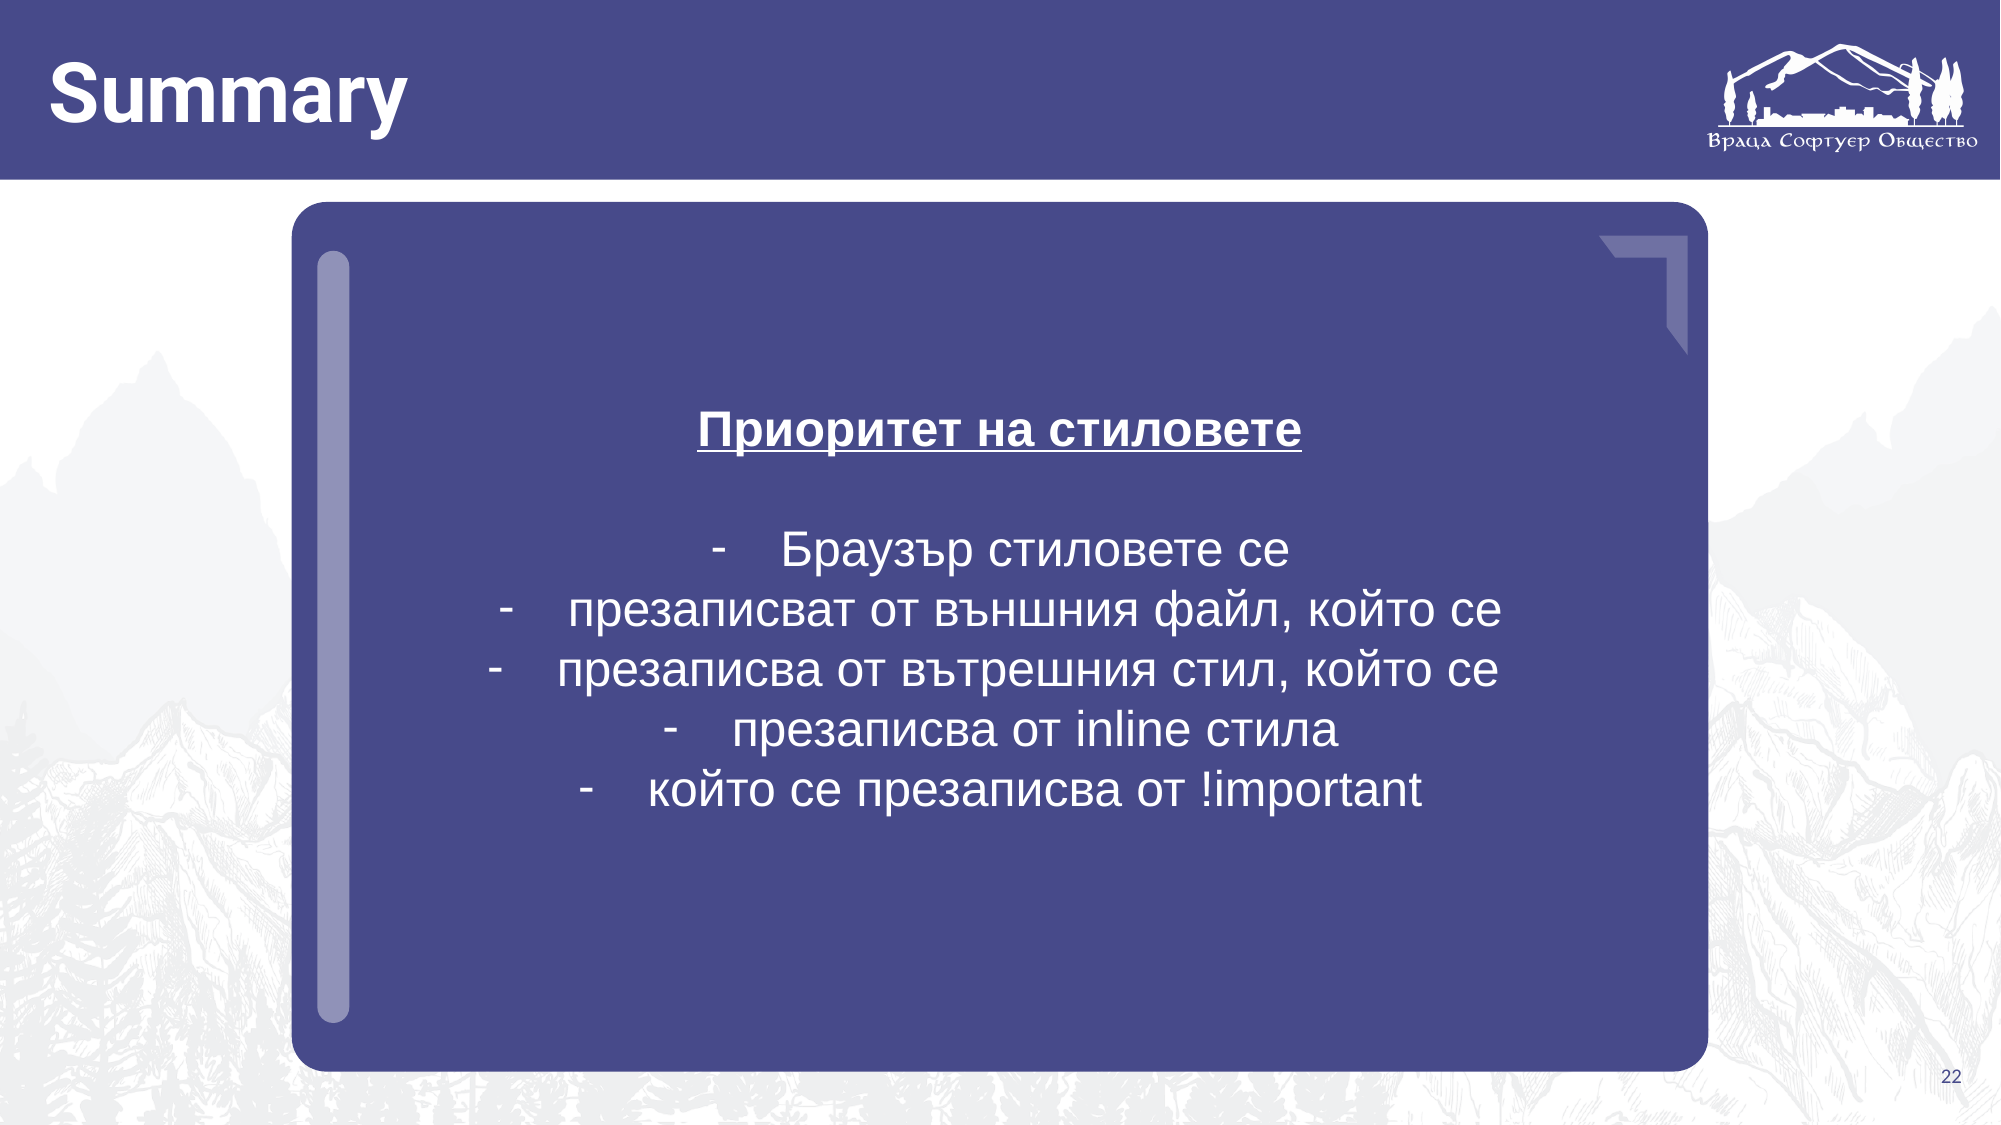

# Summary
Приоритет на стиловете

Браузър стиловете се
презаписват от външния файл, който се
презаписва от вътрешния стил, който се
презаписва от inline стила
който се презаписва от !important

…
…
…

22